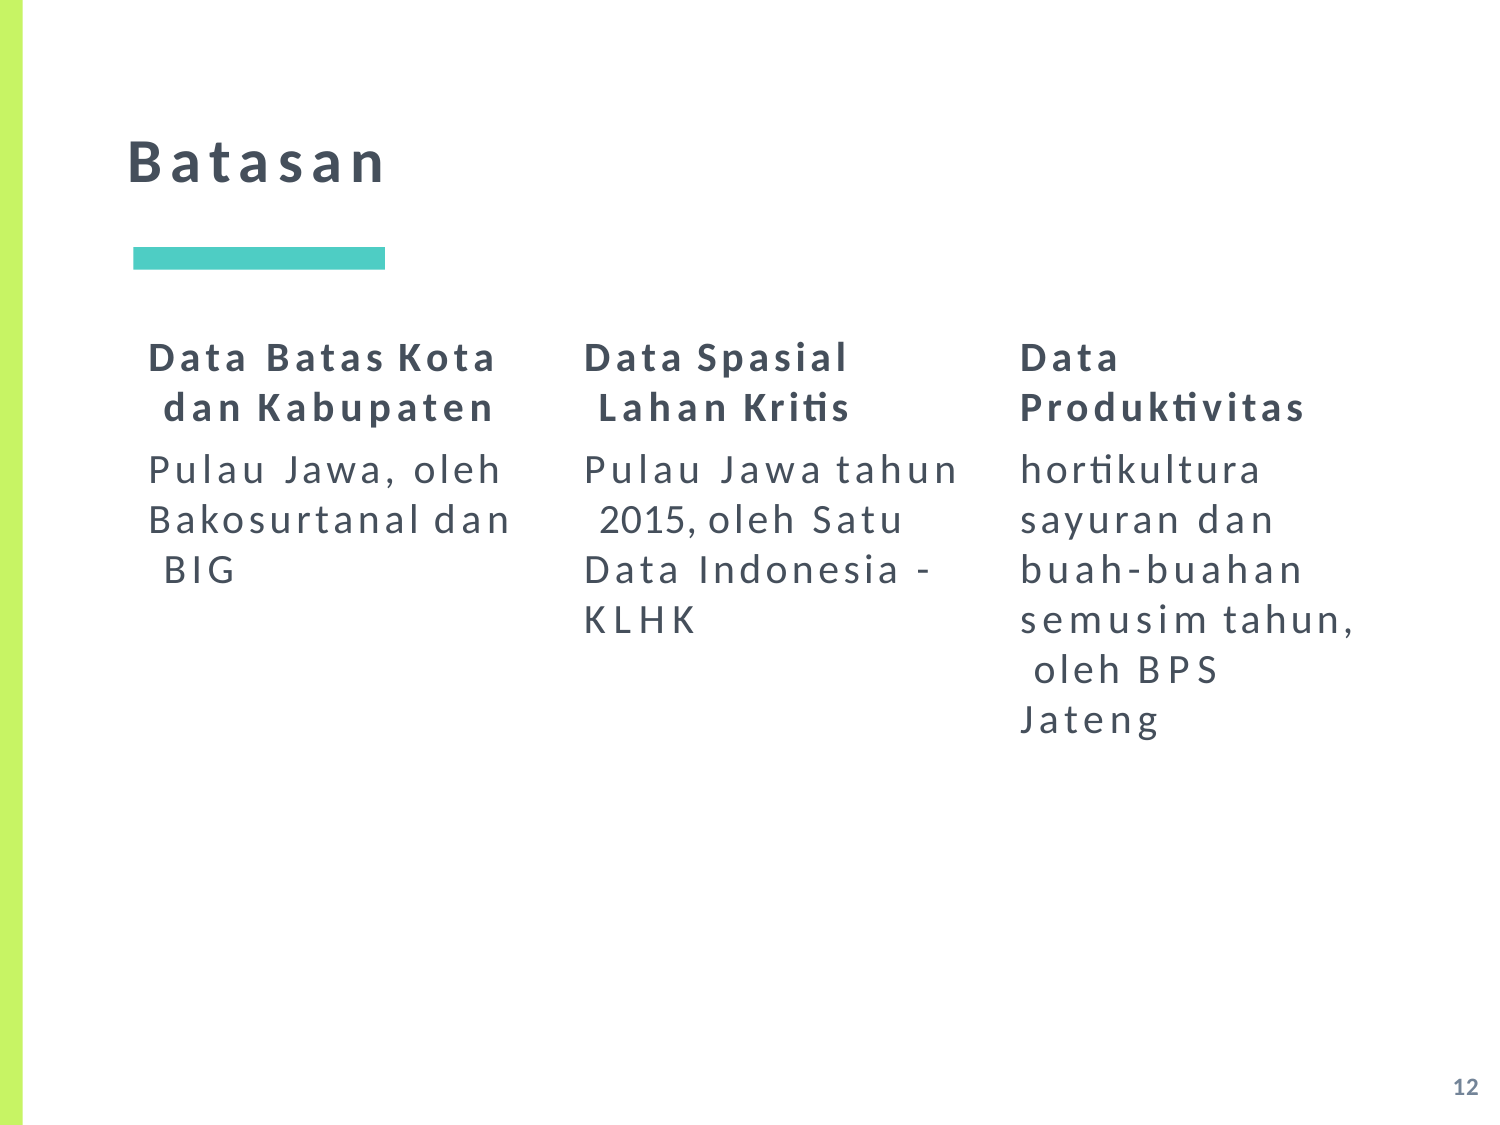

# Batasan

Data Batas Kota  dan Kabupaten
Pulau Jawa, oleh  Bakosurtanal dan  BIG
Data Spasial  Lahan Kritis
Pulau Jawa tahun  2015, oleh Satu  Data Indonesia -  KLHK
Data  Produktivitas
hortikultura  sayuran dan  buah-buahan  semusim tahun,  oleh BPS Jateng
12